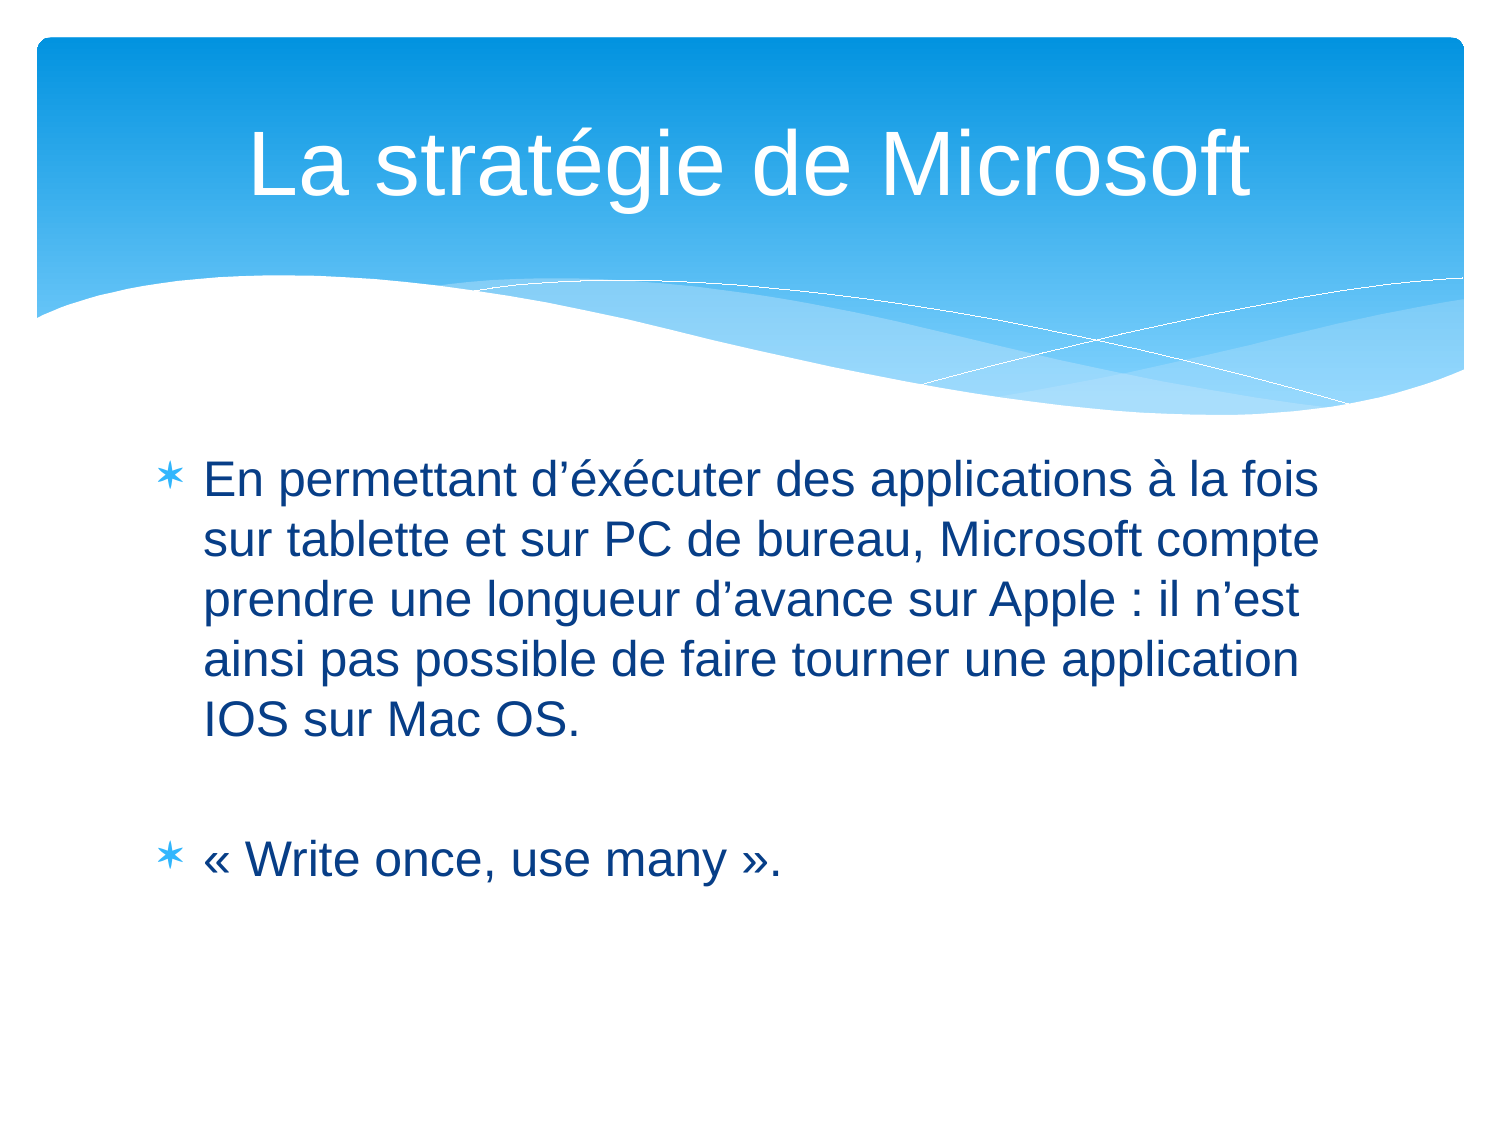

# La stratégie de Microsoft
En permettant d’éxécuter des applications à la fois sur tablette et sur PC de bureau, Microsoft compte prendre une longueur d’avance sur Apple : il n’est ainsi pas possible de faire tourner une application IOS sur Mac OS.

« Write once, use many ».